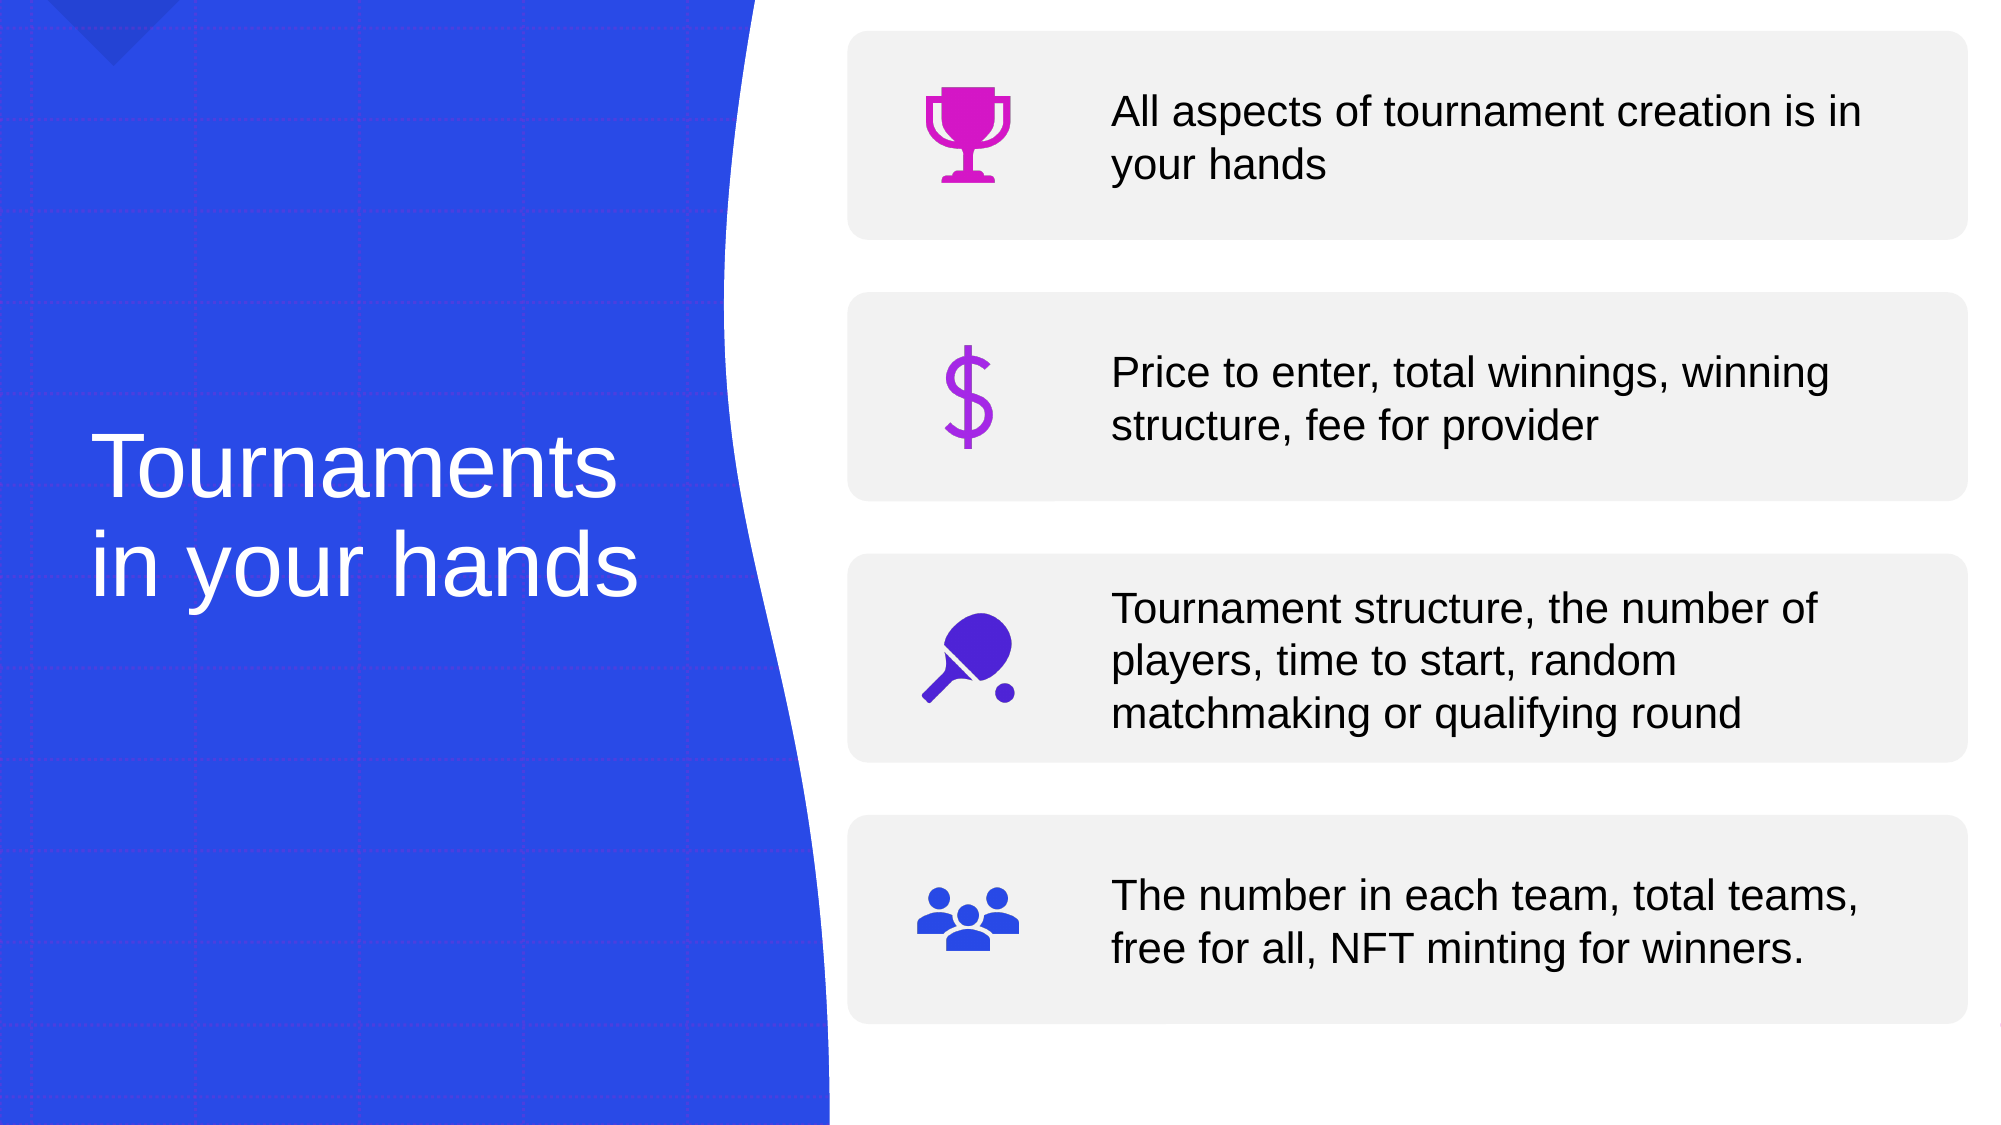

All aspects of tournament creation is in your hands
Price to enter, total winnings, winning structure, fee for provider
Tournament structure, the number of players, time to start, random matchmaking or qualifying round
The number in each team, total teams, free for all, NFT minting for winners.
# Tournaments in your hands